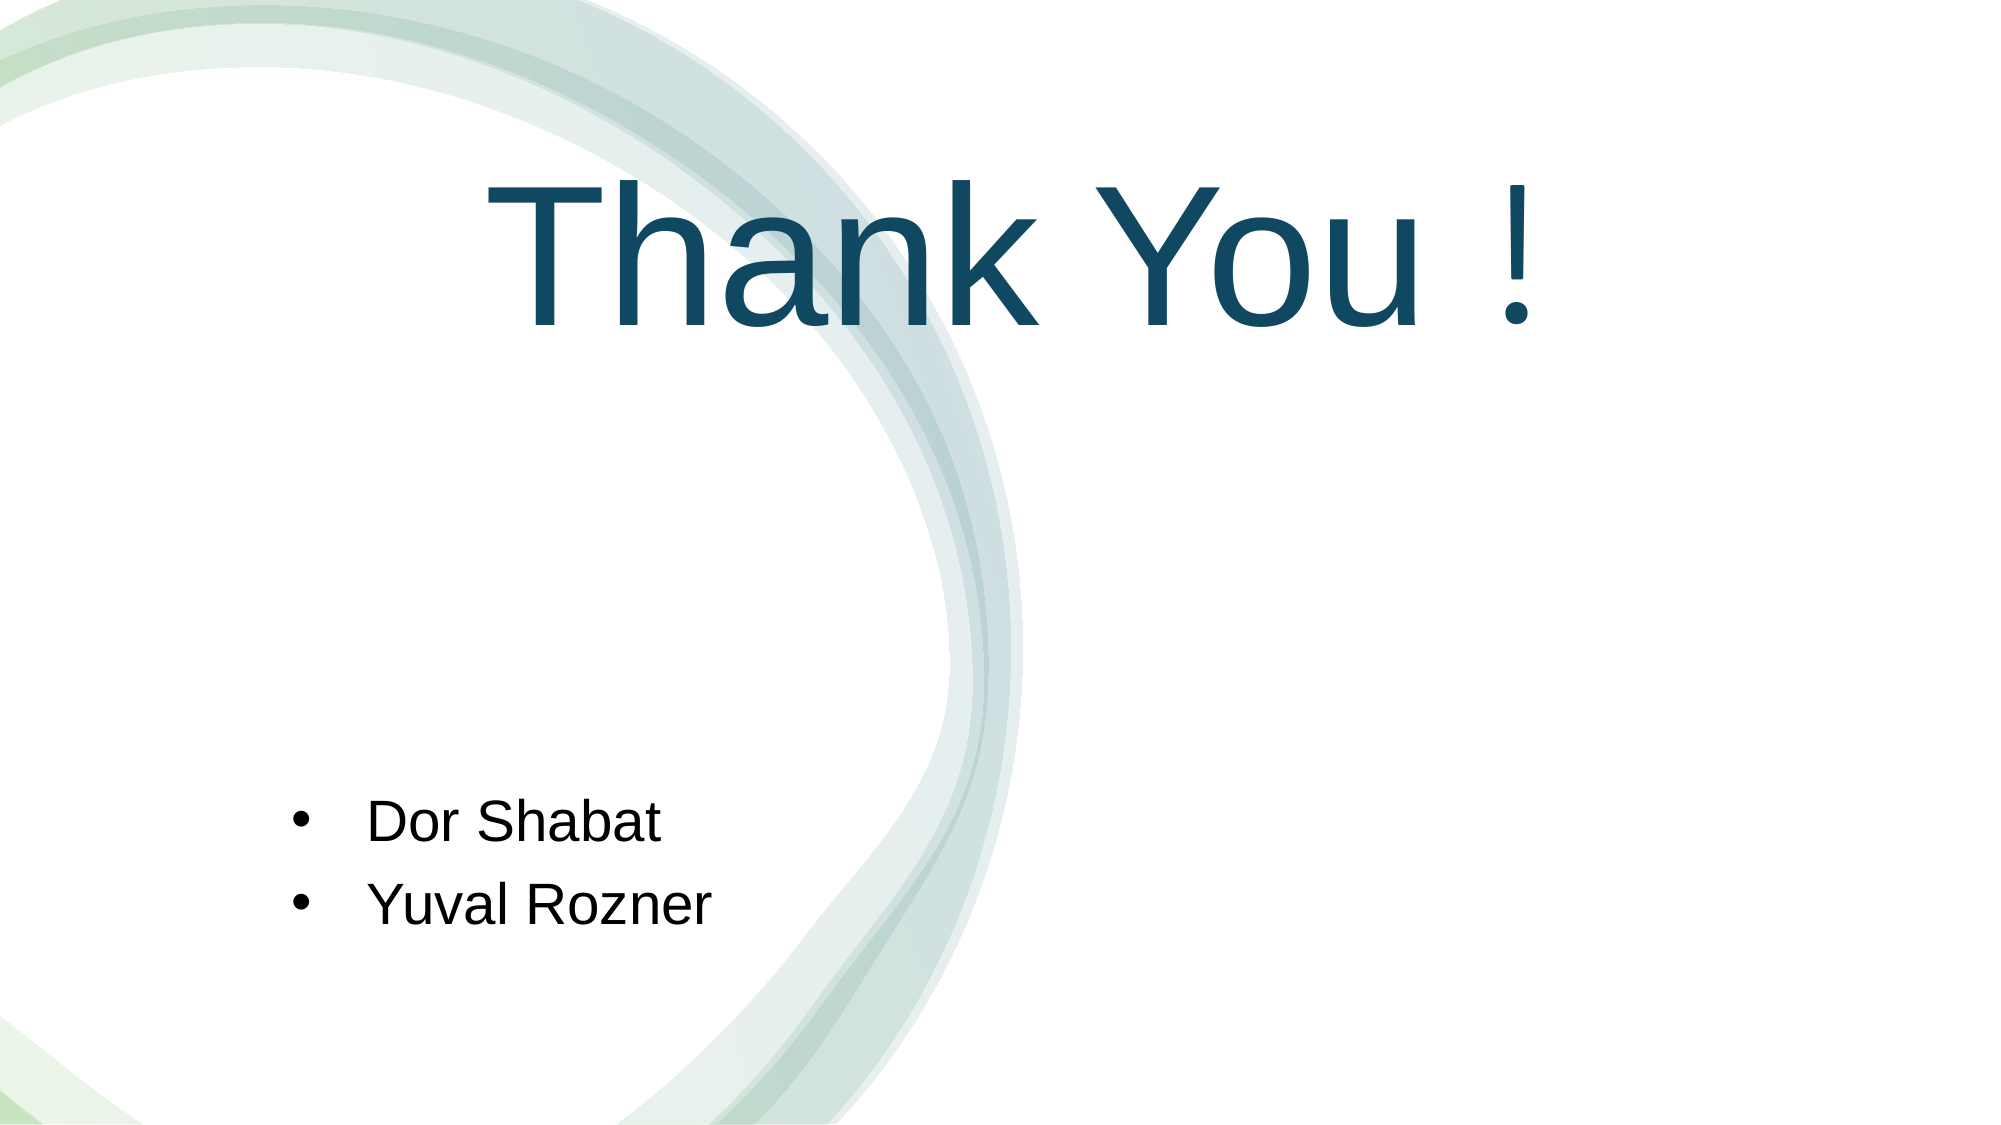

Thank You !
Dor Shabat
Yuval Rozner